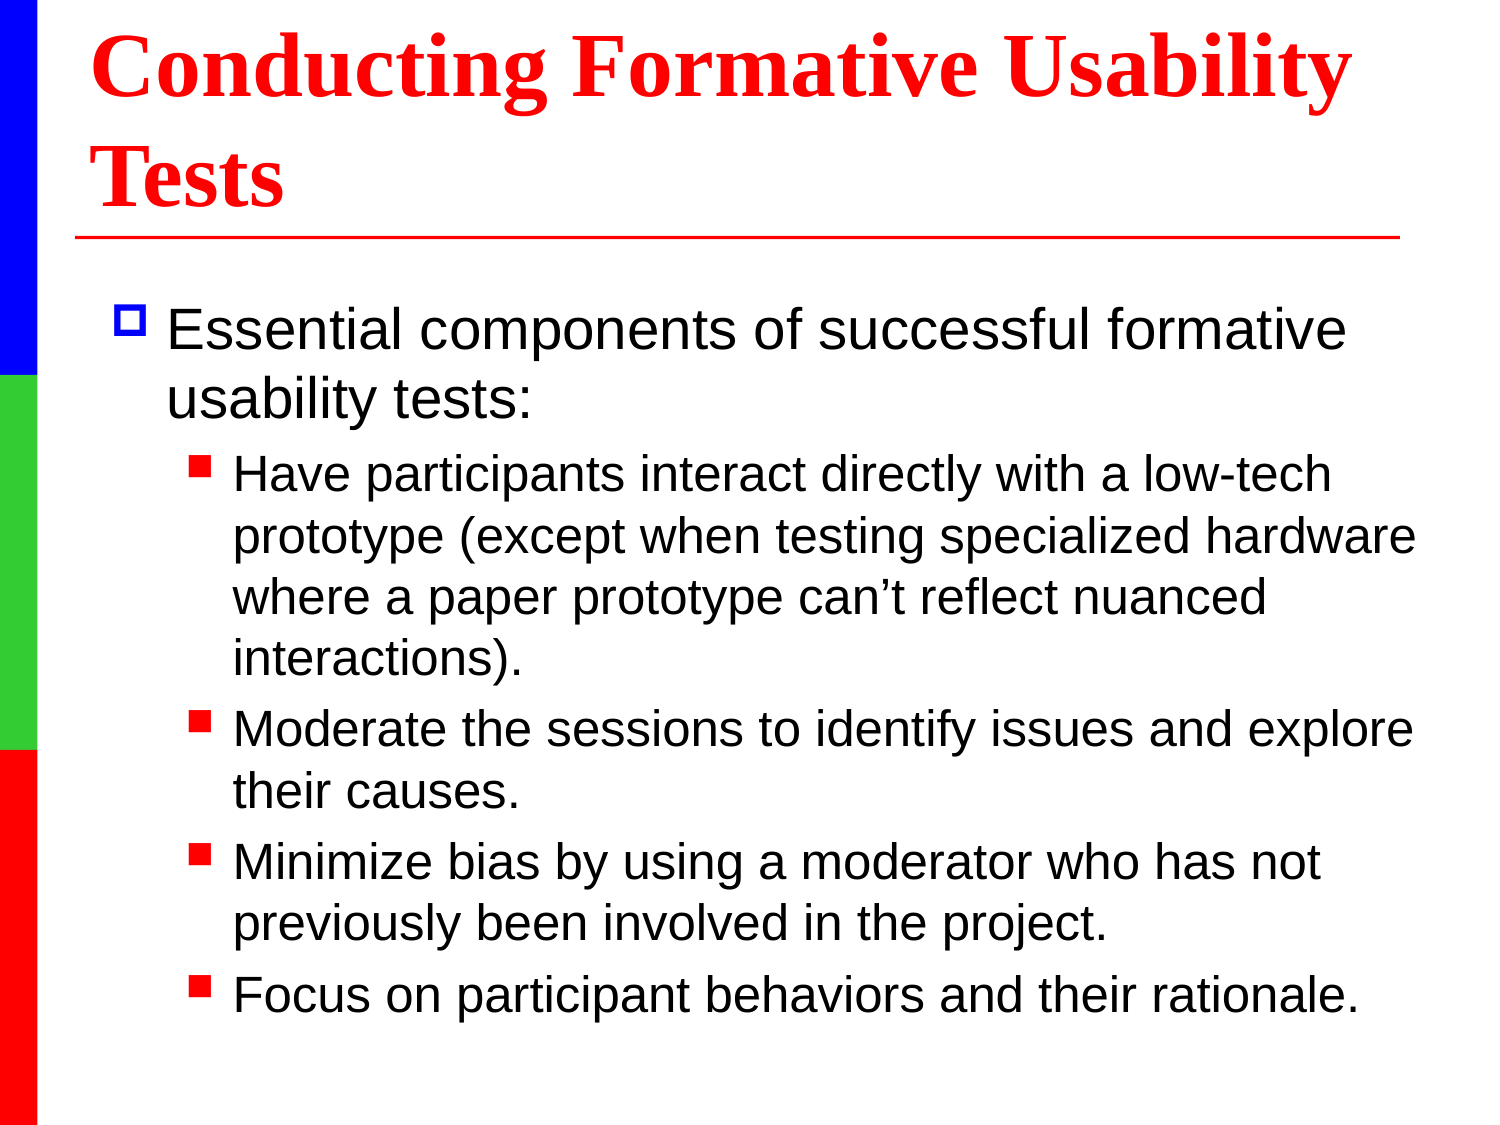

# Conducting Formative Usability Tests
Essential components of successful formative usability tests:
Have participants interact directly with a low-tech prototype (except when testing specialized hardware where a paper prototype can’t reflect nuanced interactions).
Moderate the sessions to identify issues and explore their causes.
Minimize bias by using a moderator who has not previously been involved in the project.
Focus on participant behaviors and their rationale.